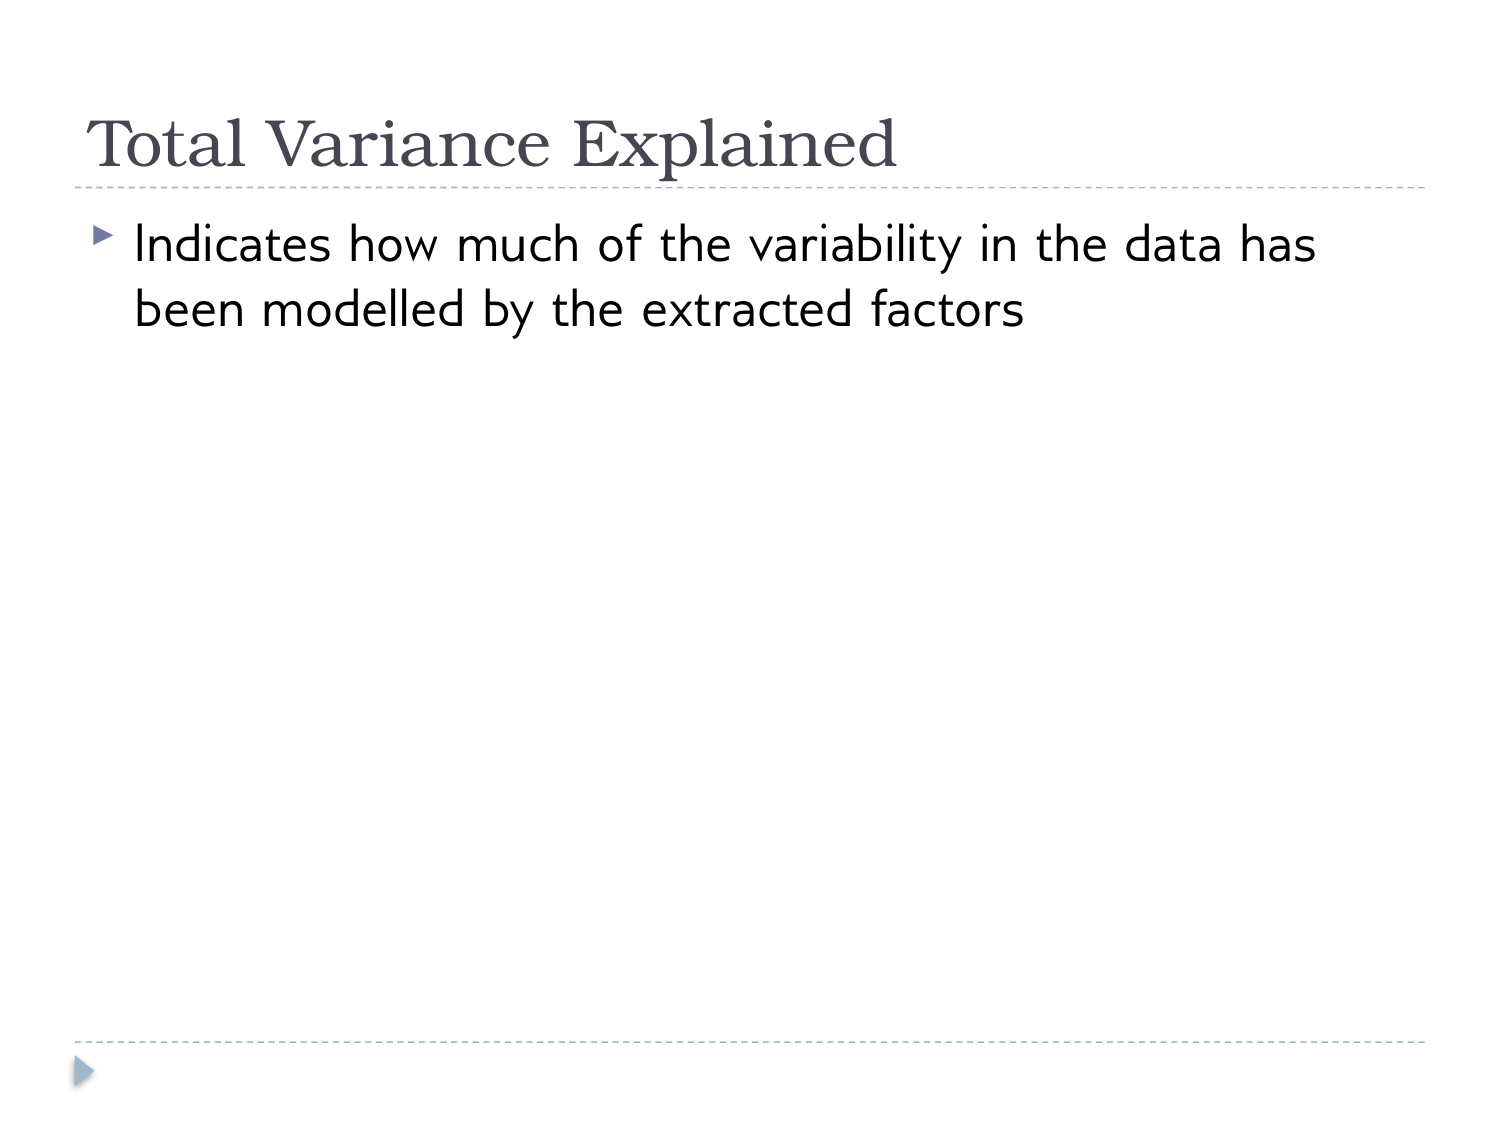

# Total Variance Explained
Indicates how much of the variability in the data has been modelled by the extracted factors